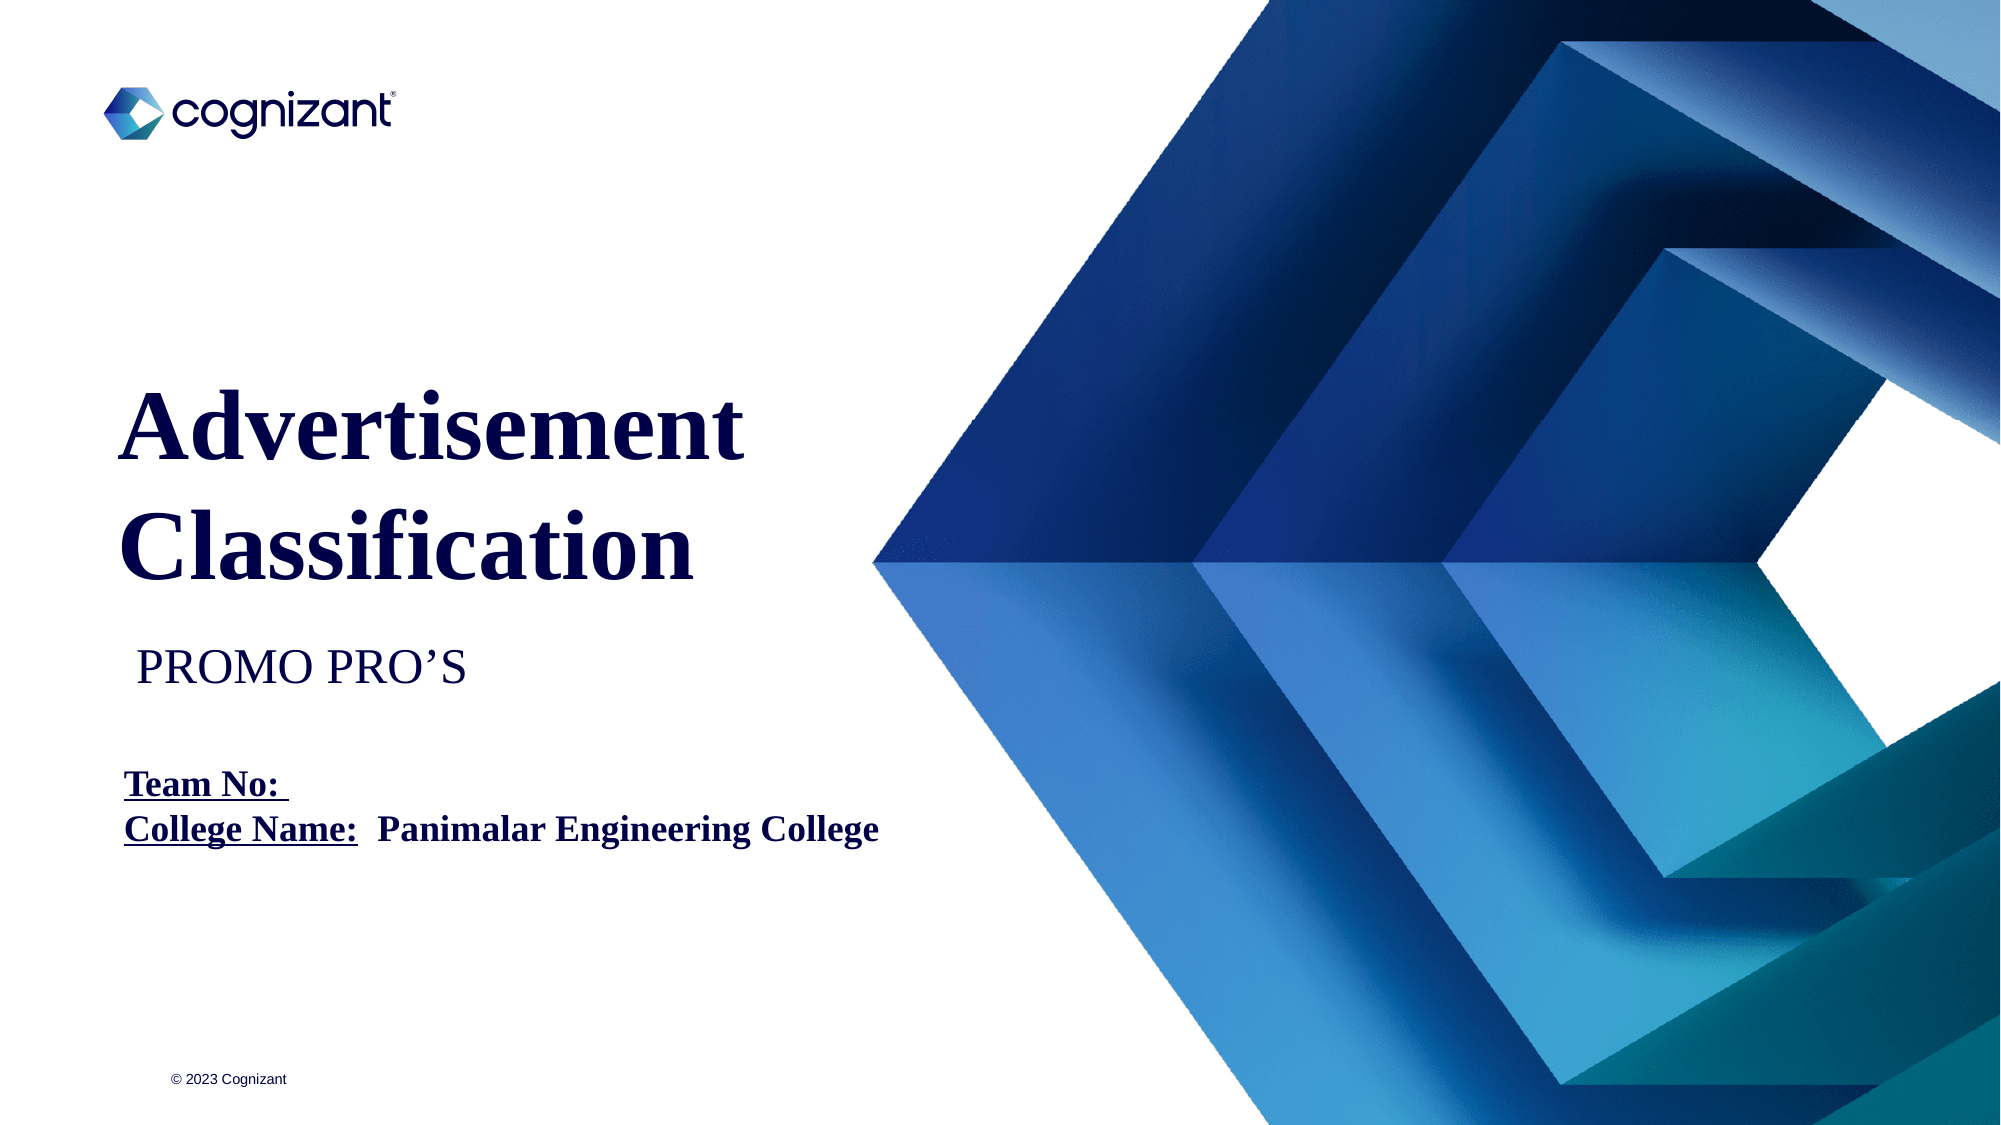

# Advertisement Classification
PROMO PRO’S
Team No:
College Name:  Panimalar Engineering College
© 2023 Cognizant